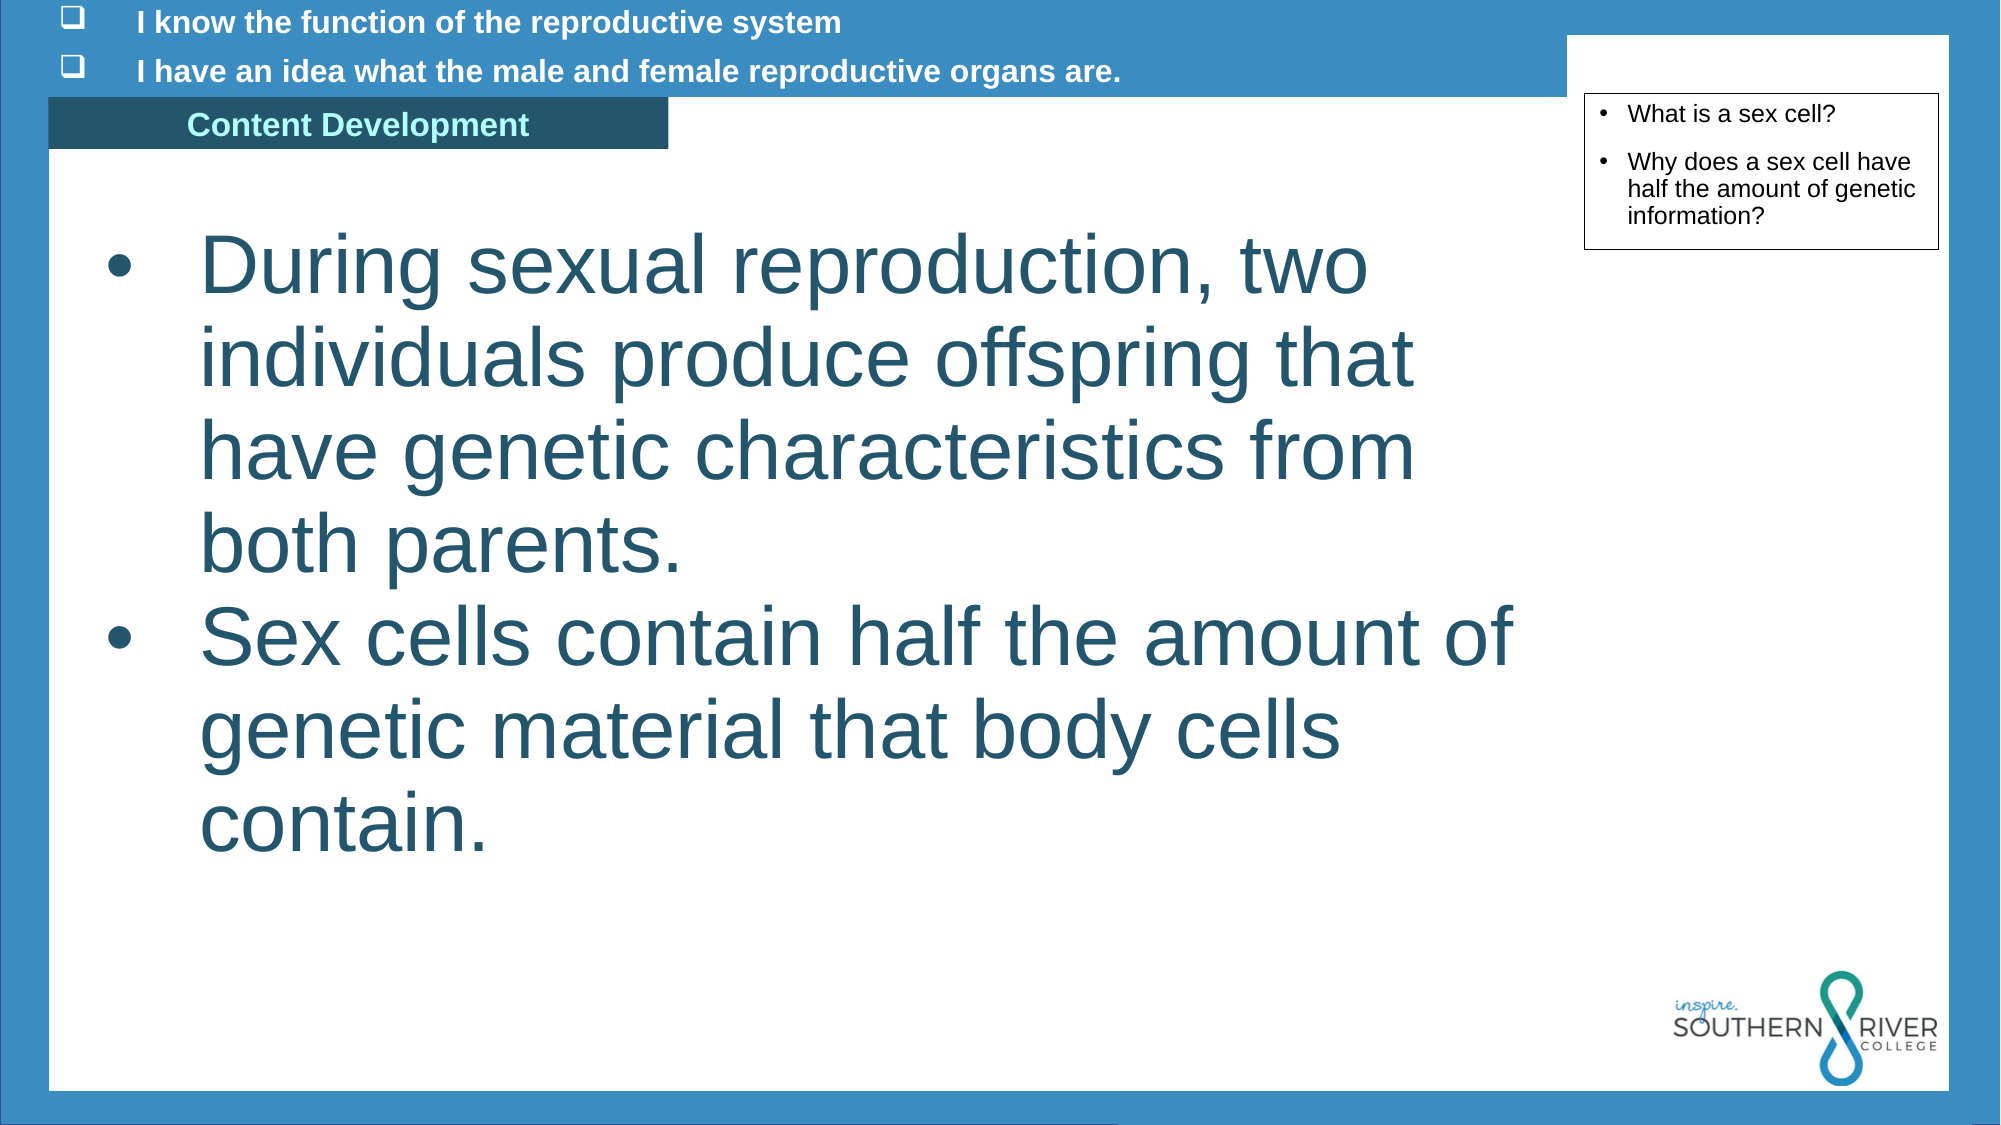

I know the function of the reproductive system
 I have an idea what the male and female reproductive organs are.

What is a sex cell?
Why does a sex cell have half the amount of genetic information?
During sexual reproduction, two individuals produce offspring that have genetic characteristics from both parents.
Sex cells contain half the amount of genetic material that body cells contain.